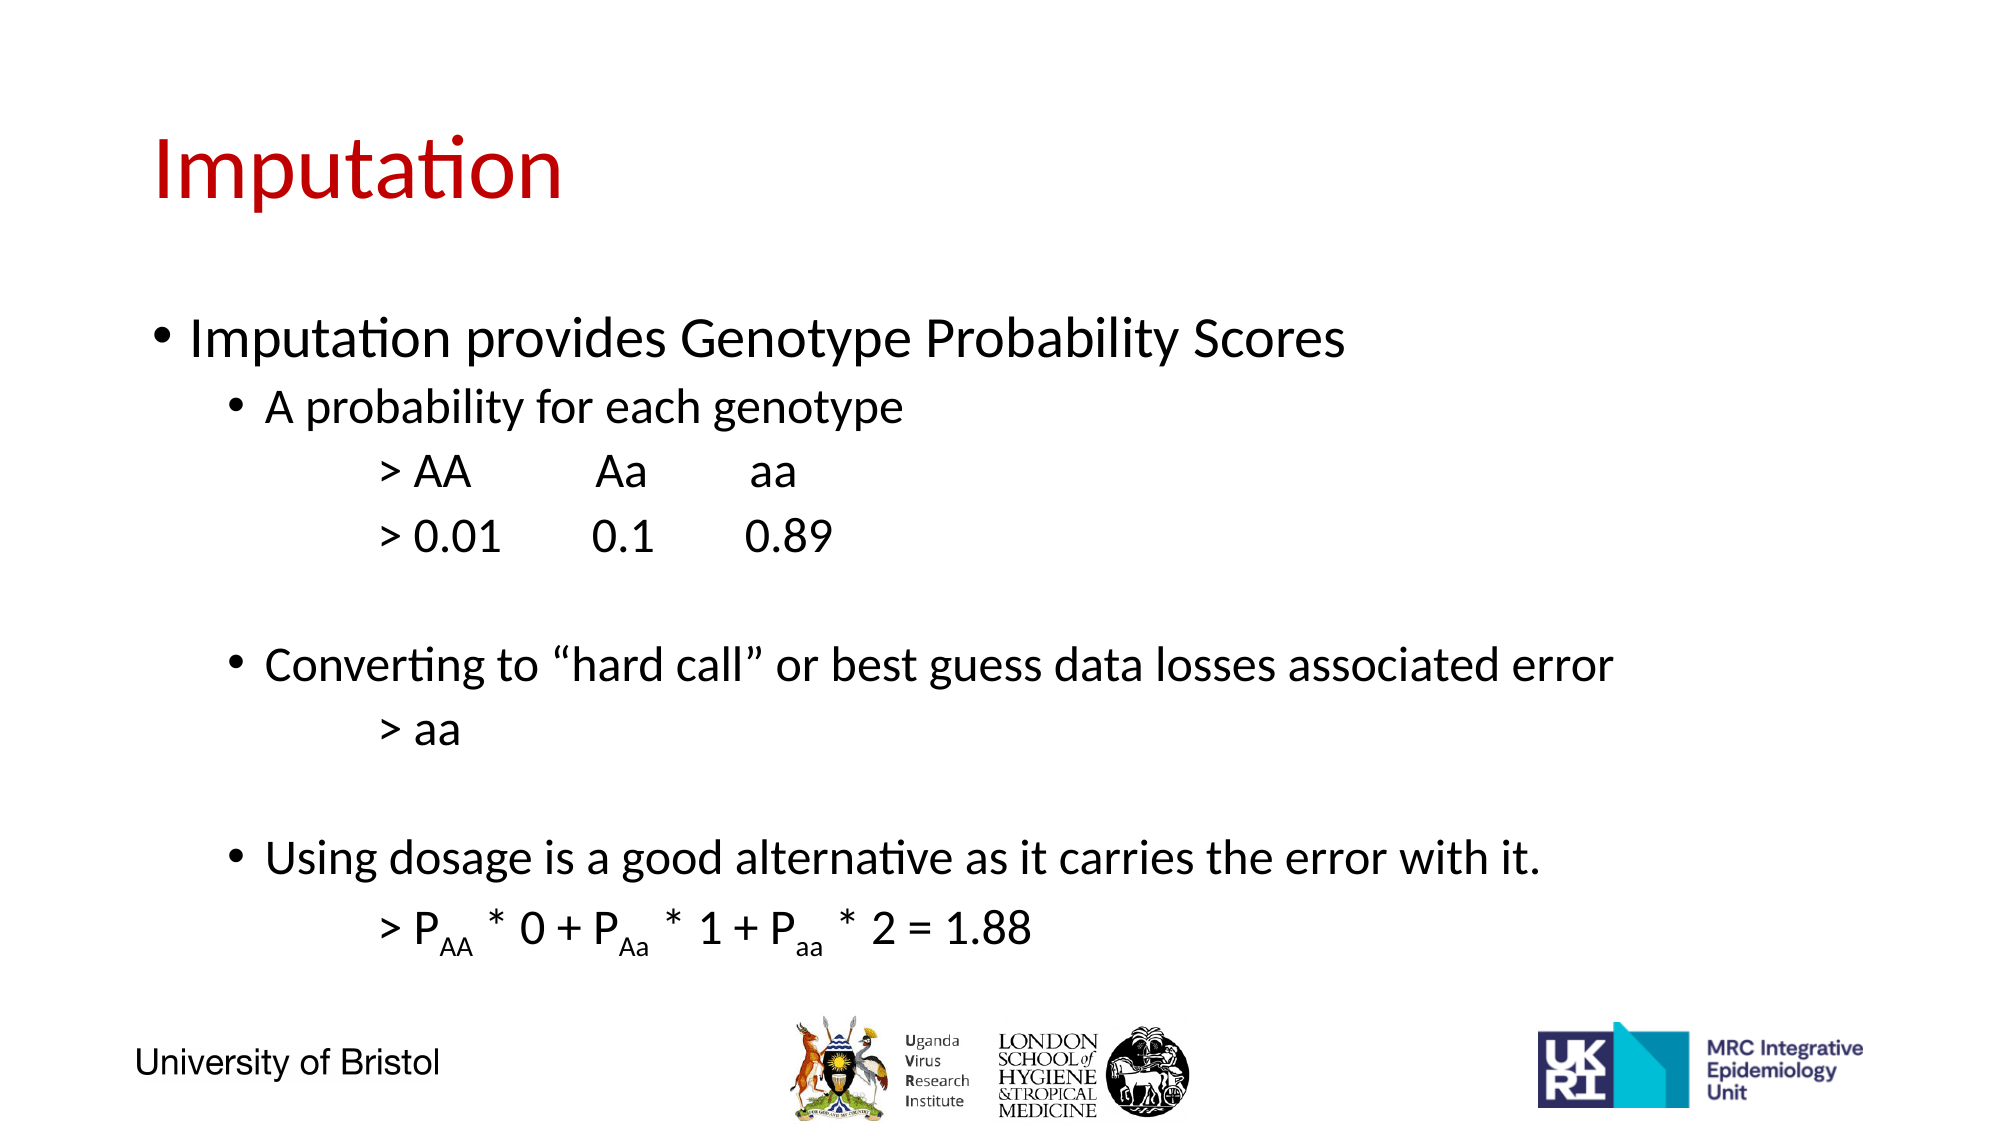

# Imputation
Imputation provides Genotype Probability Scores
A probability for each genotype
	> AA           Aa         aa
	> 0.01        0.1        0.89

Converting to “hard call” or best guess data losses associated error
	> aa

Using dosage is a good alternative as it carries the error with it.
	> PAA * 0 + PAa * 1 + Paa * 2 = 1.88